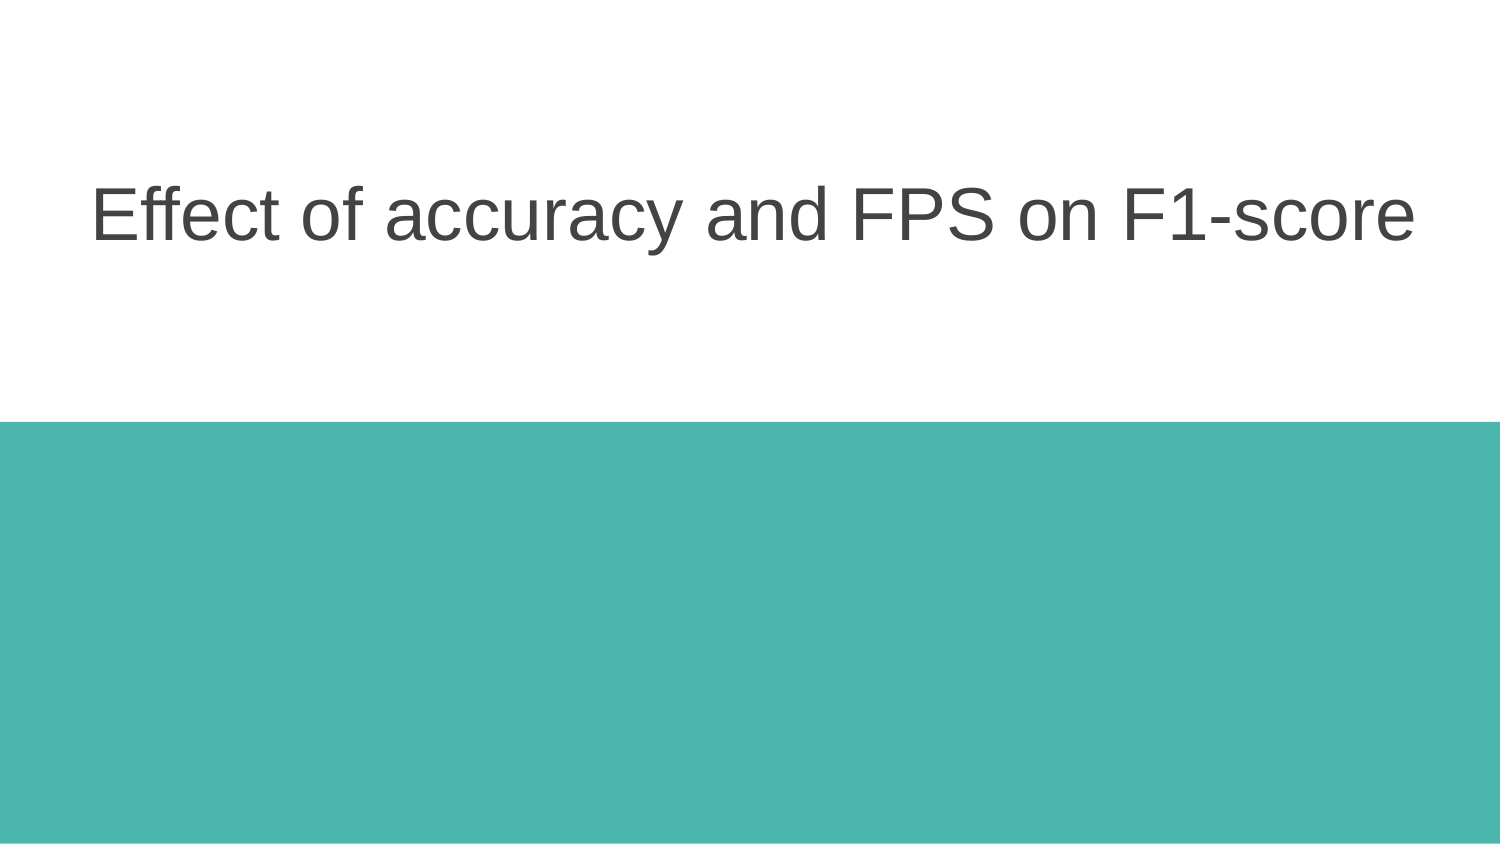

# Effect of accuracy and FPS on F1-score